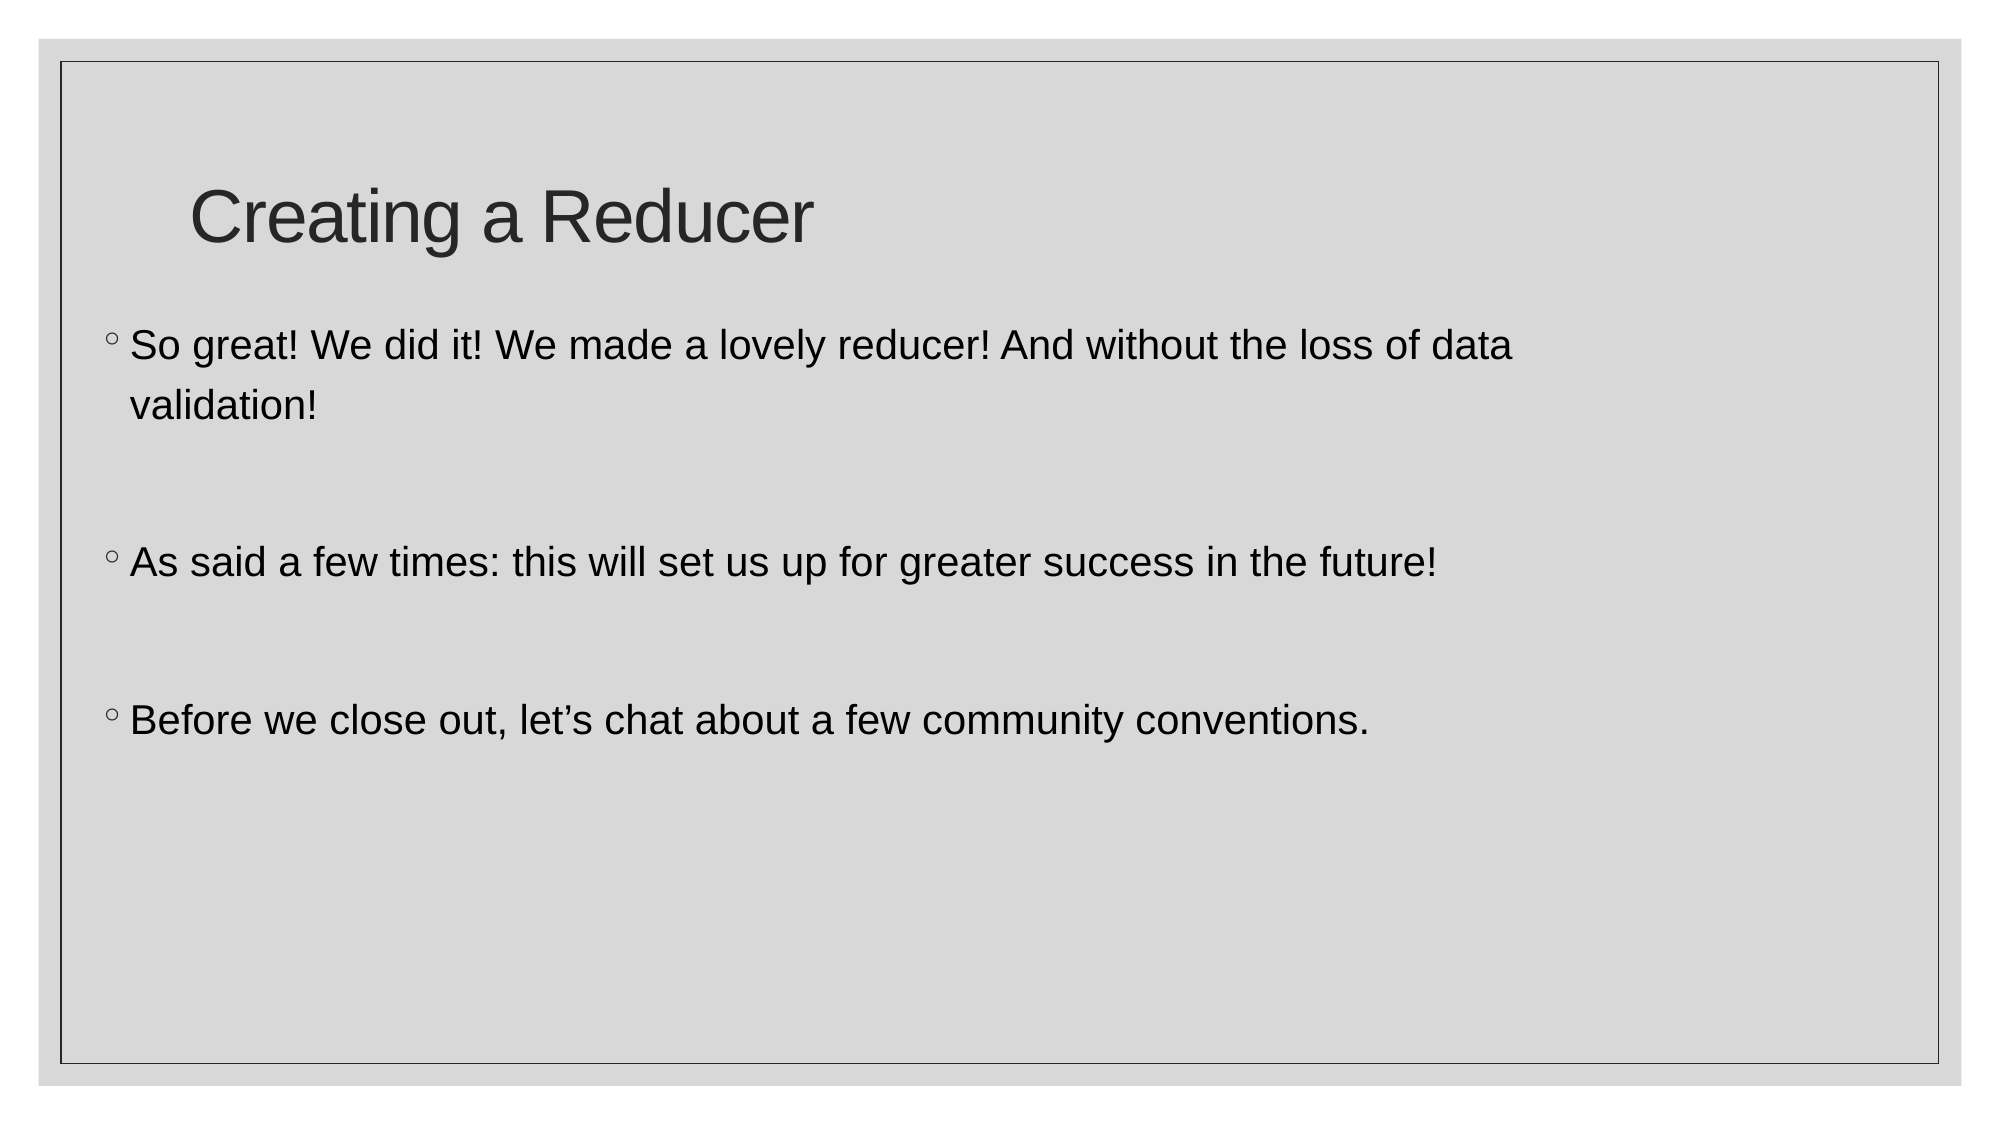

# Creating a Reducer
So great! We did it! We made a lovely reducer! And without the loss of data validation!

As said a few times: this will set us up for greater success in the future!

Before we close out, let’s chat about a few community conventions.